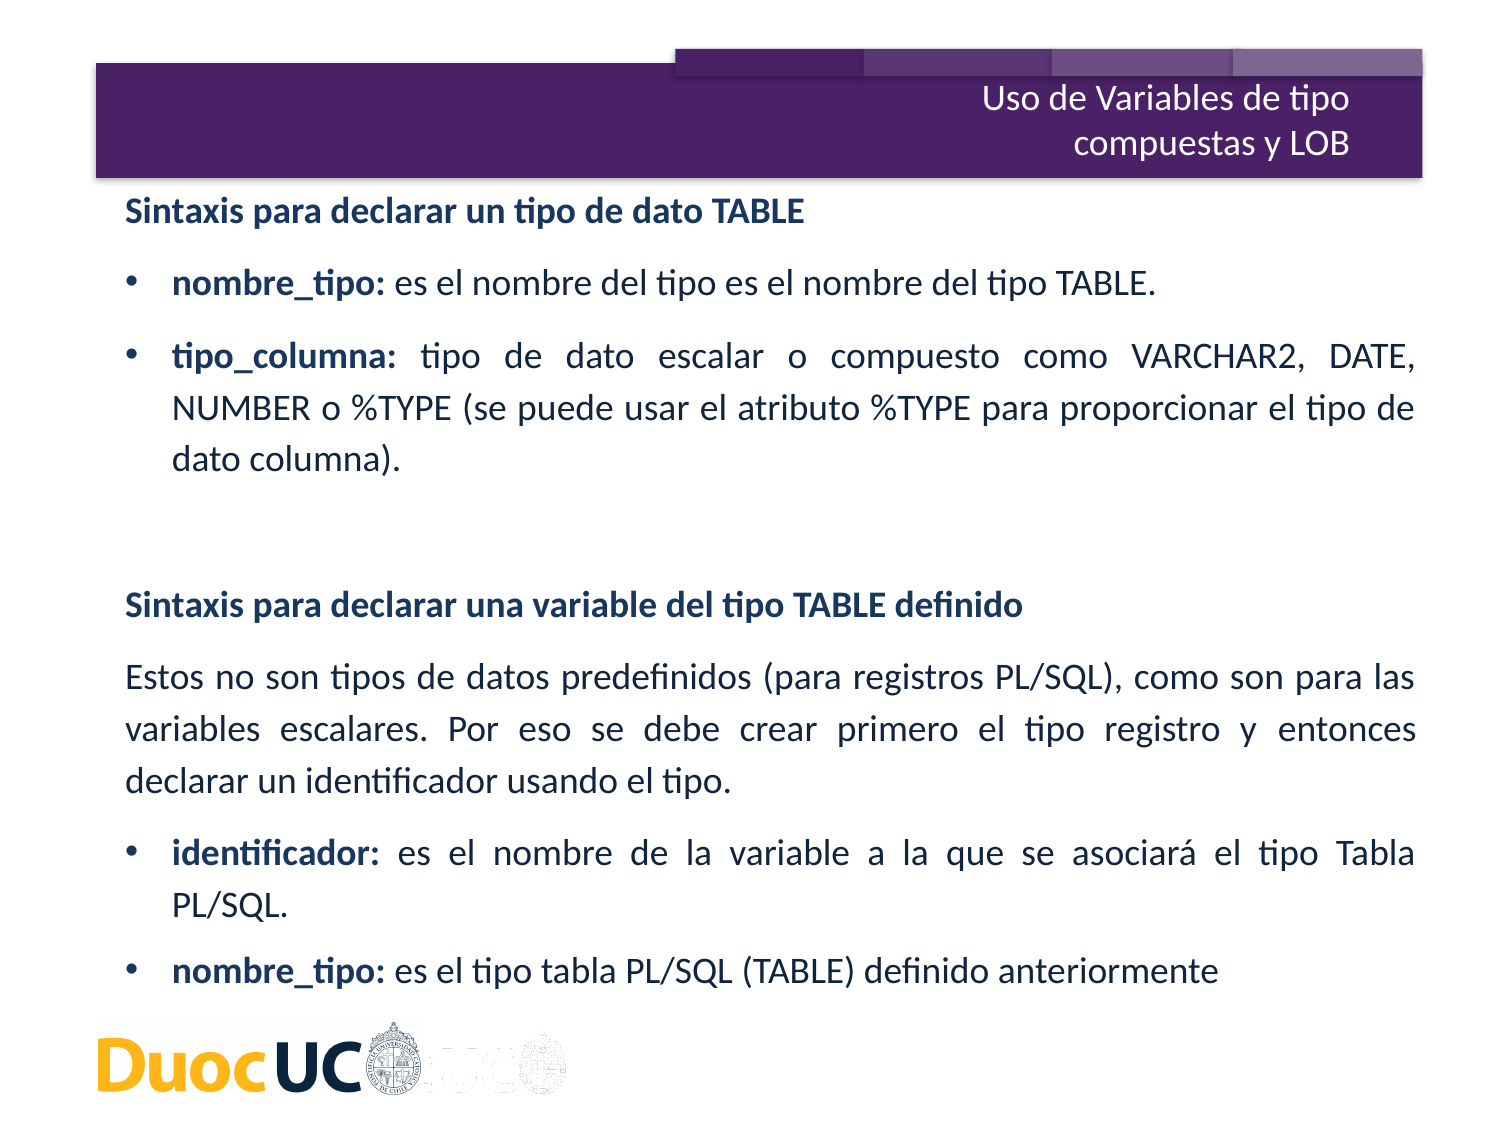

Uso de Variables de tipo compuestas y LOB
Sintaxis para declarar un tipo de dato TABLE
nombre_tipo: es el nombre del tipo es el nombre del tipo TABLE.
tipo_columna: tipo de dato escalar o compuesto como VARCHAR2, DATE, NUMBER o %TYPE (se puede usar el atributo %TYPE para proporcionar el tipo de dato columna).

Sintaxis para declarar una variable del tipo TABLE definido
Estos no son tipos de datos predefinidos (para registros PL/SQL), como son para las variables escalares. Por eso se debe crear primero el tipo registro y entonces declarar un identificador usando el tipo.
identificador: es el nombre de la variable a la que se asociará el tipo Tabla PL/SQL.
nombre_tipo: es el tipo tabla PL/SQL (TABLE) definido anteriormente